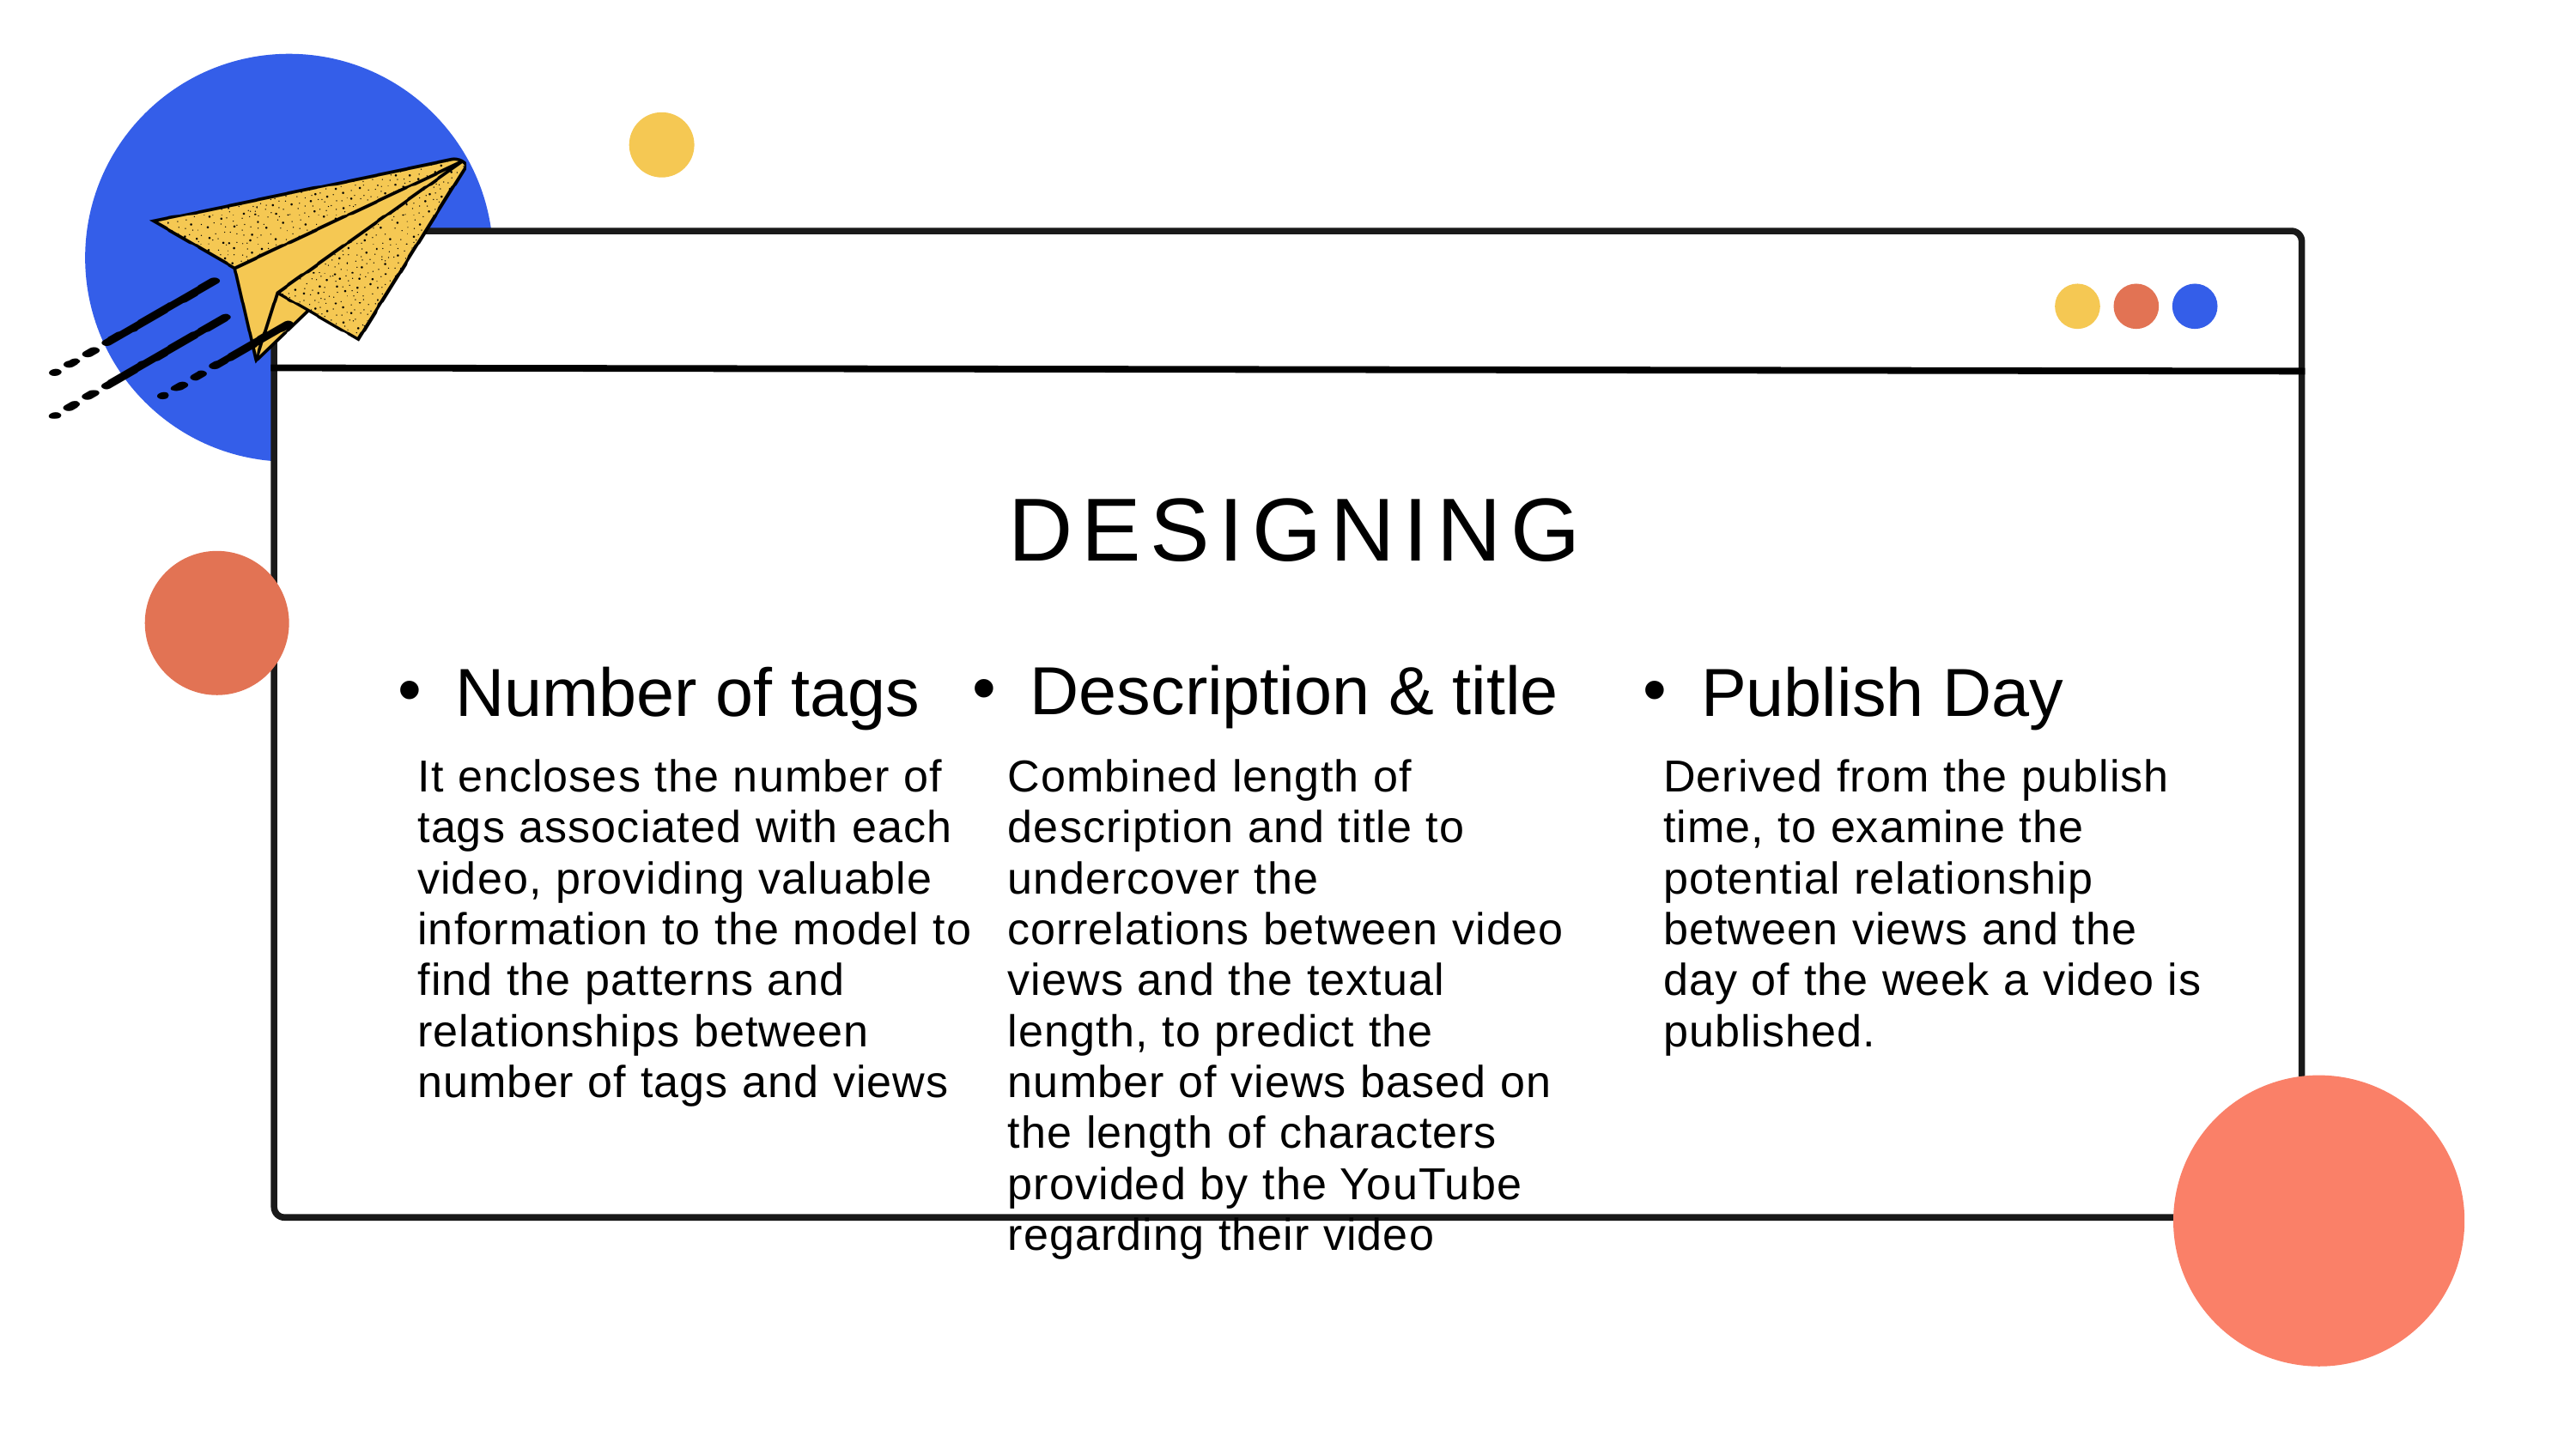

DESIGNING

Description & title
Number of tags
Publish Day
It encloses the number of tags associated with each video, providing valuable information to the model to find the patterns and relationships between number of tags and views
Combined length of description and title to undercover the correlations between video views and the textual length, to predict the number of views based on the length of characters provided by the YouTube regarding their video
Derived from the publish time, to examine the potential relationship between views and the day of the week a video is published.